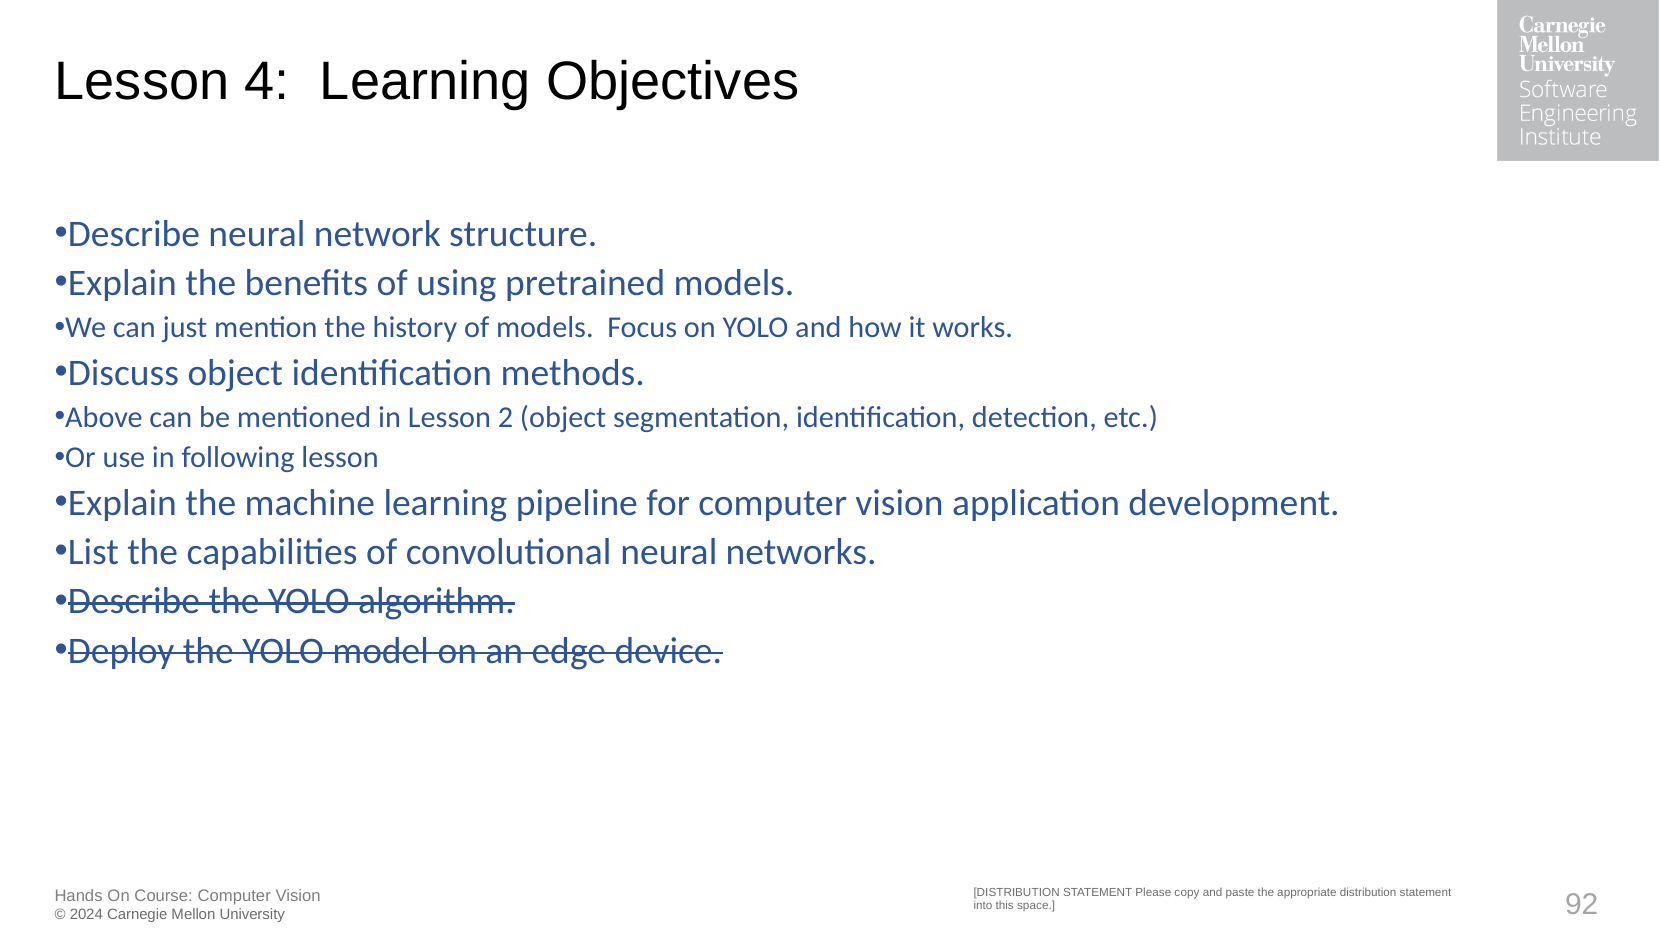

# Lesson 4:  Learning Objectives
Describe neural network structure.
Explain the benefits of using pretrained models.
We can just mention the history of models.  Focus on YOLO and how it works.
Discuss object identification methods.
Above can be mentioned in Lesson 2 (object segmentation, identification, detection, etc.)
Or use in following lesson
Explain the machine learning pipeline for computer vision application development.
List the capabilities of convolutional neural networks.
Describe the YOLO algorithm.
Deploy the YOLO model on an edge device.